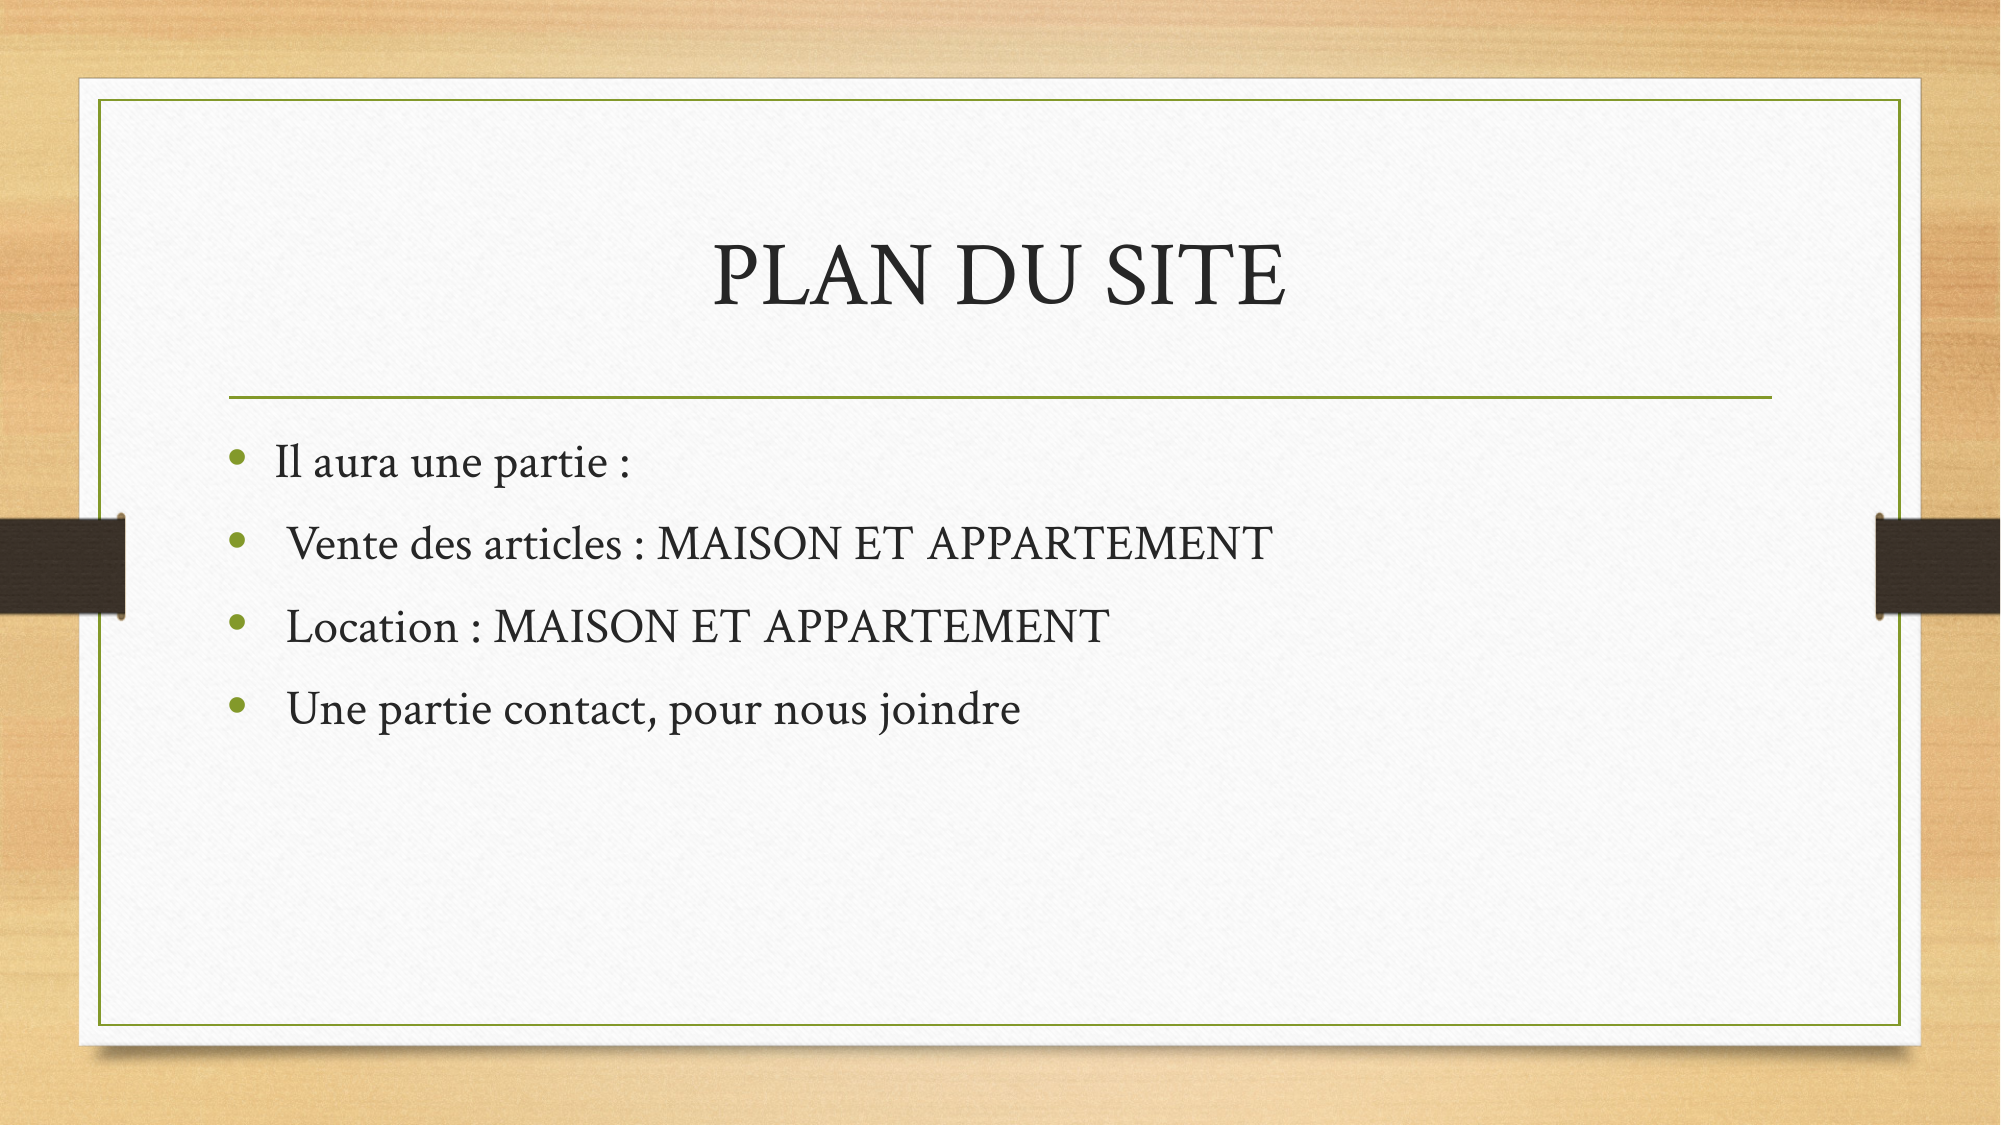

# PLAN DU SITE
Il aura une partie :
 Vente des articles : MAISON ET APPARTEMENT
 Location : MAISON ET APPARTEMENT
 Une partie contact, pour nous joindre